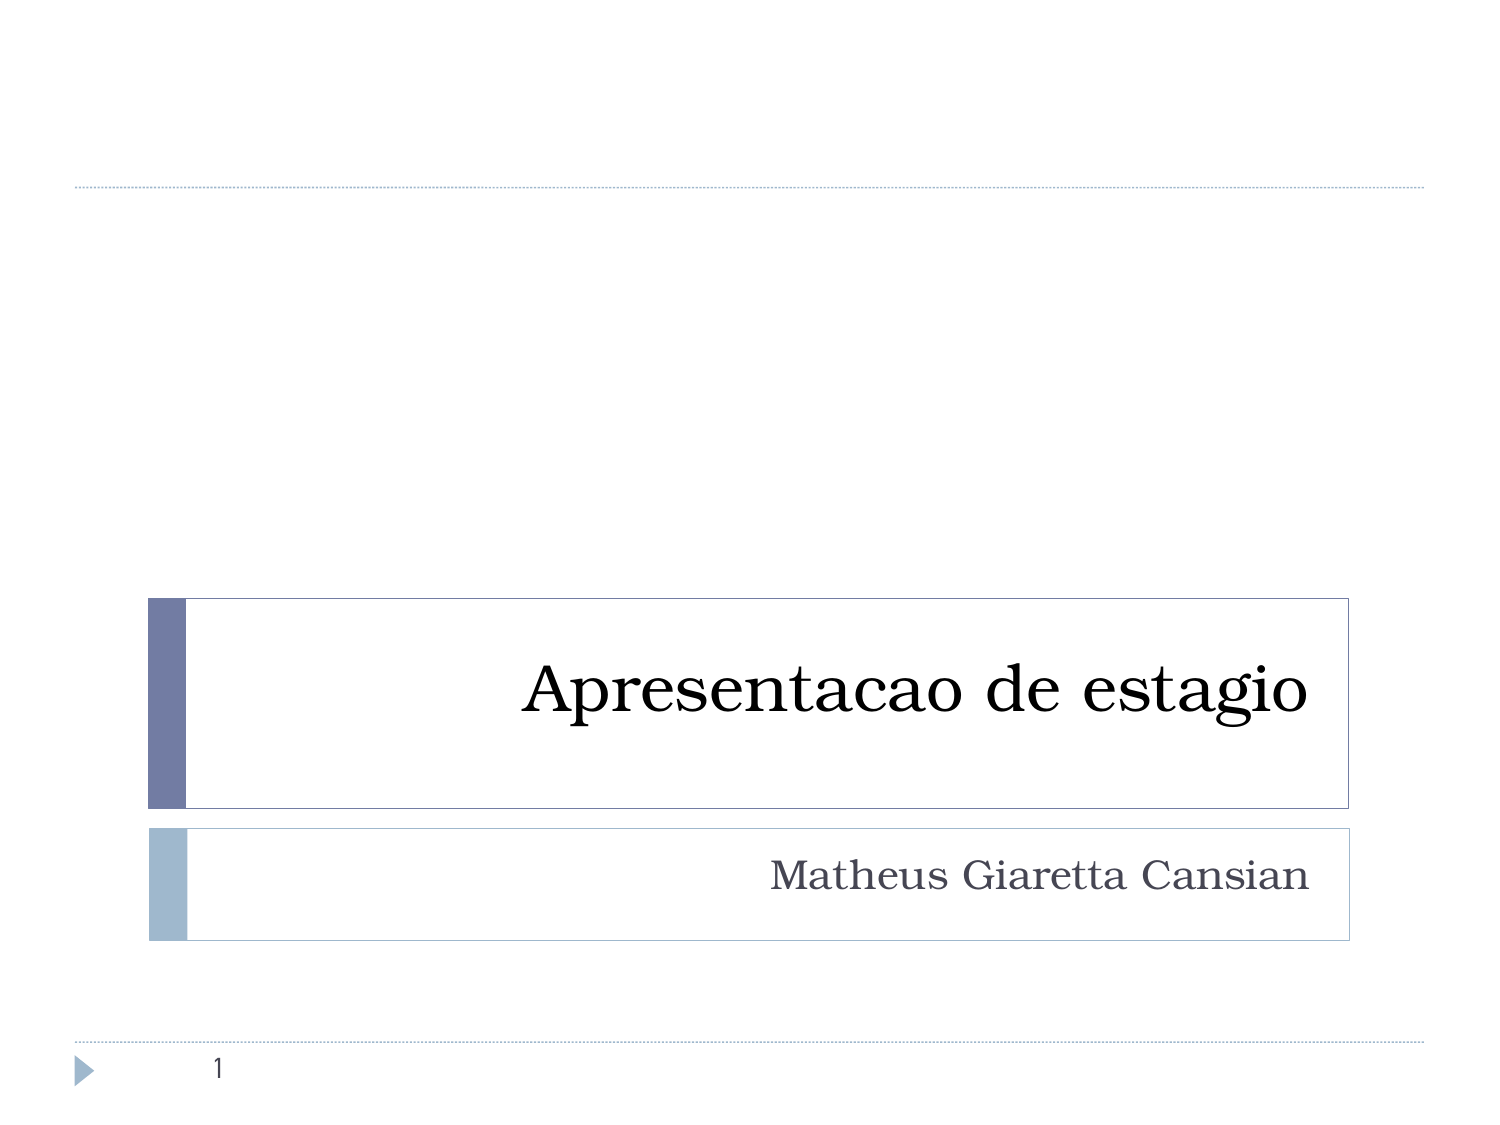

Apresentacao de estagio
Matheus Giaretta Cansian
1